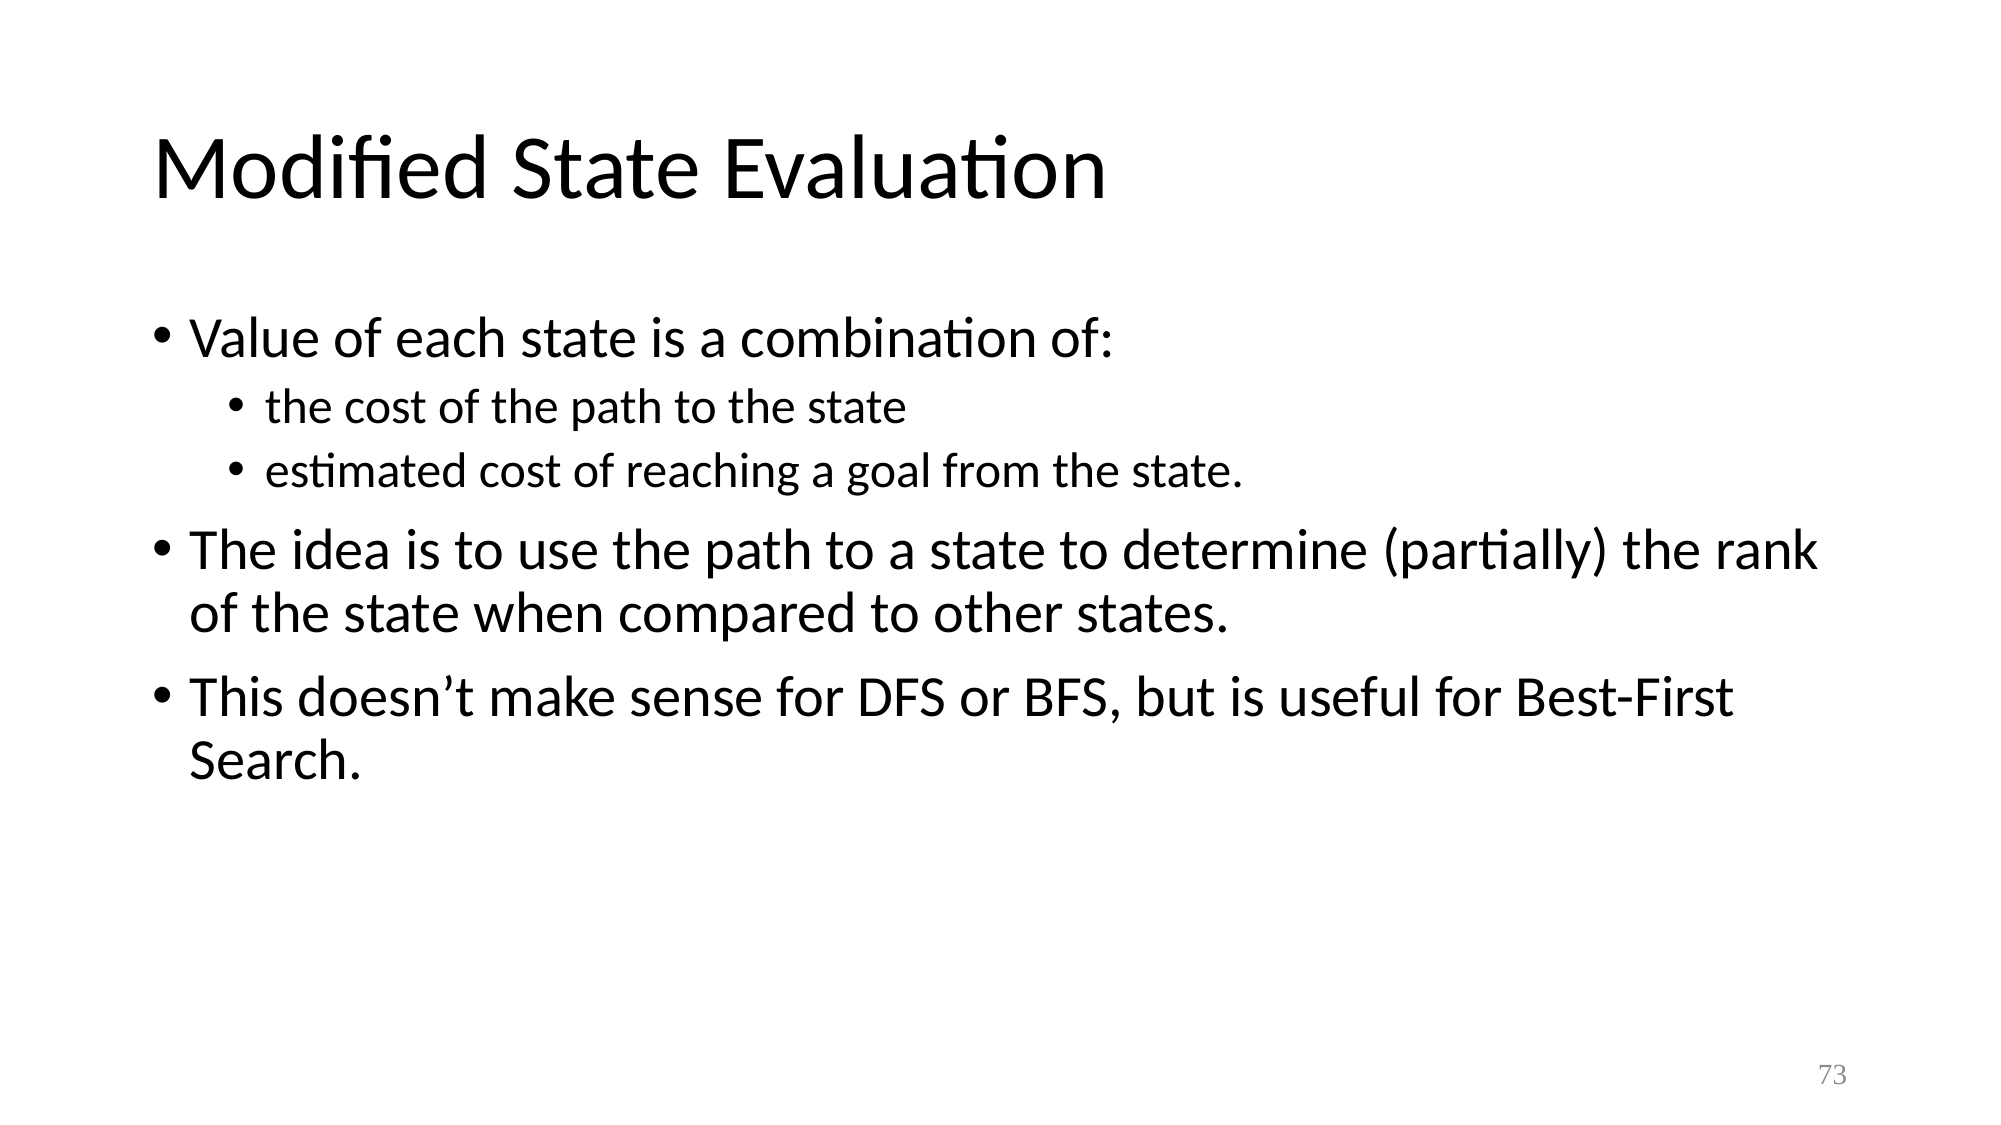

# Modified State Evaluation
Value of each state is a combination of:
the cost of the path to the state
estimated cost of reaching a goal from the state.
The idea is to use the path to a state to determine (partially) the rank of the state when compared to other states.
This doesn’t make sense for DFS or BFS, but is useful for Best-First Search.
73